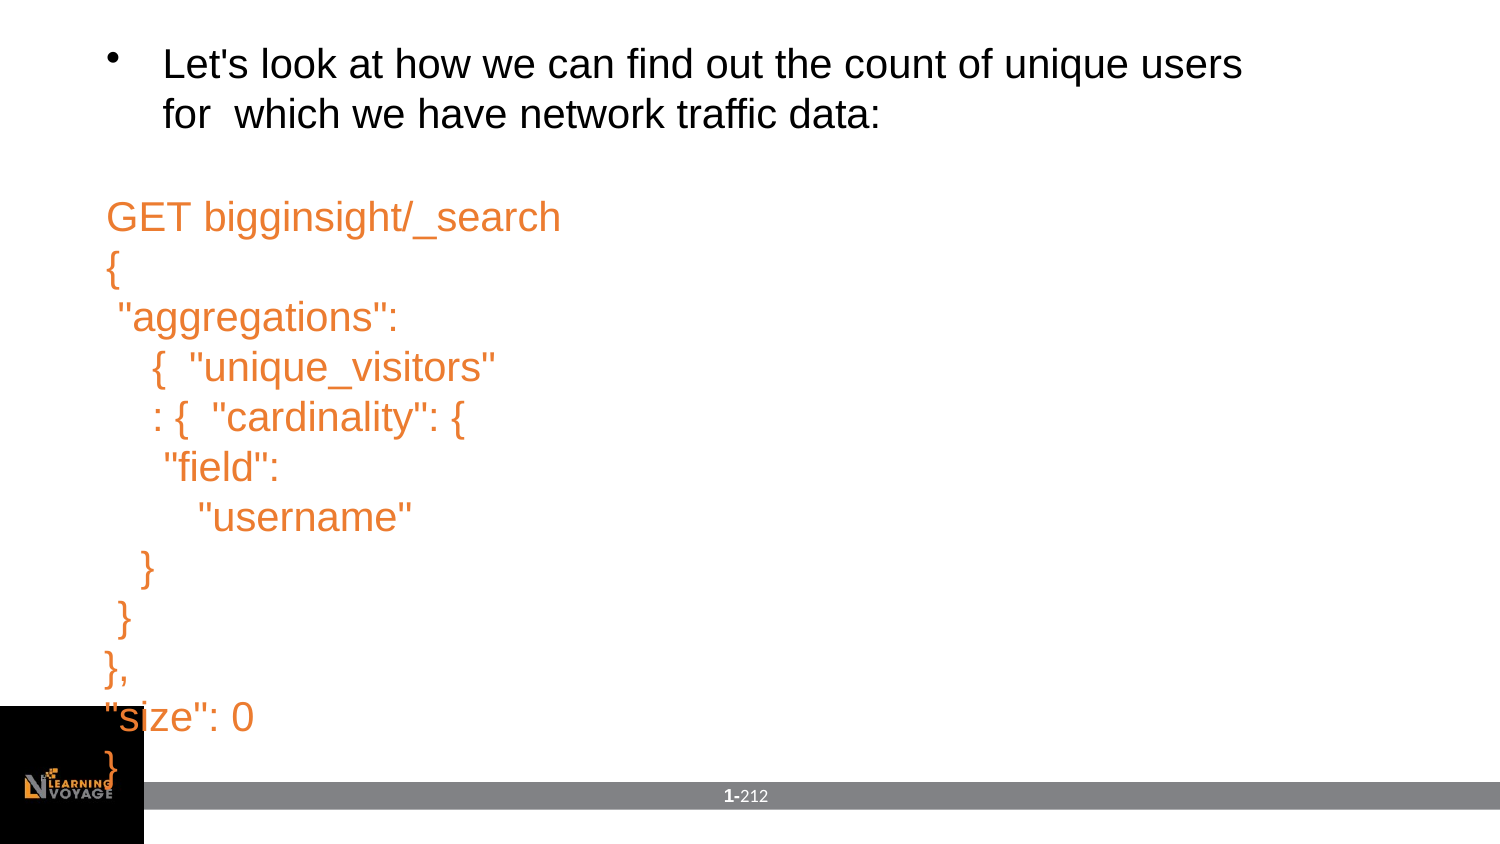

Let's look at how we can find out the count of unique users for  which we have network traffic data:

GET bigginsight/_search
{
"aggregations": {  "unique_visitors": {  "cardinality": {
"field": "username"
}
}
},
"size": 0
}
1-212